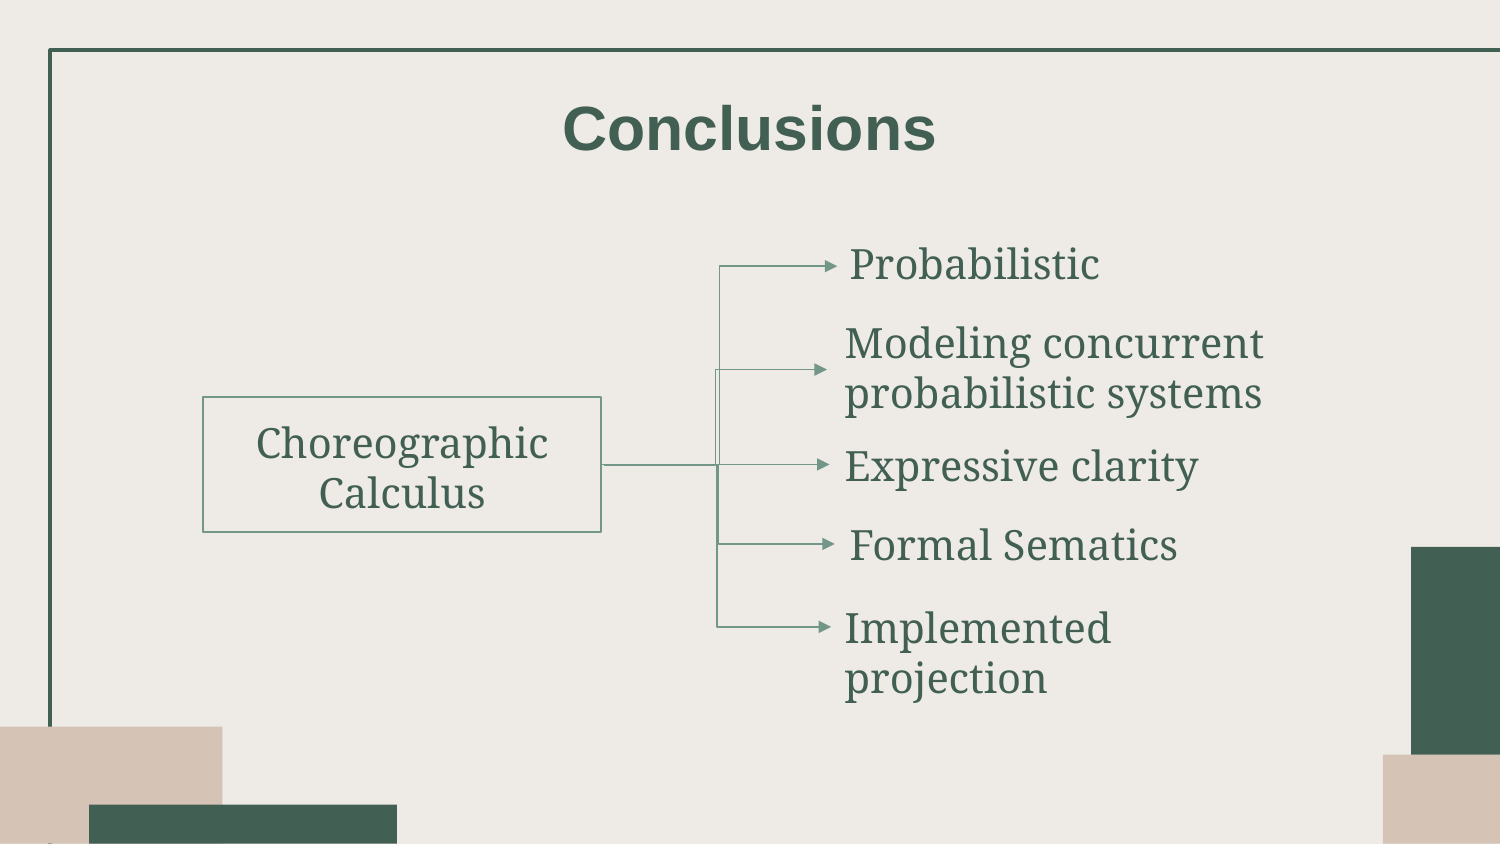

# Conclusions
Probabilistic
Modeling concurrent probabilistic systems
Choreographic
Calculus
Expressive clarity
Formal Sematics
Implemented projection